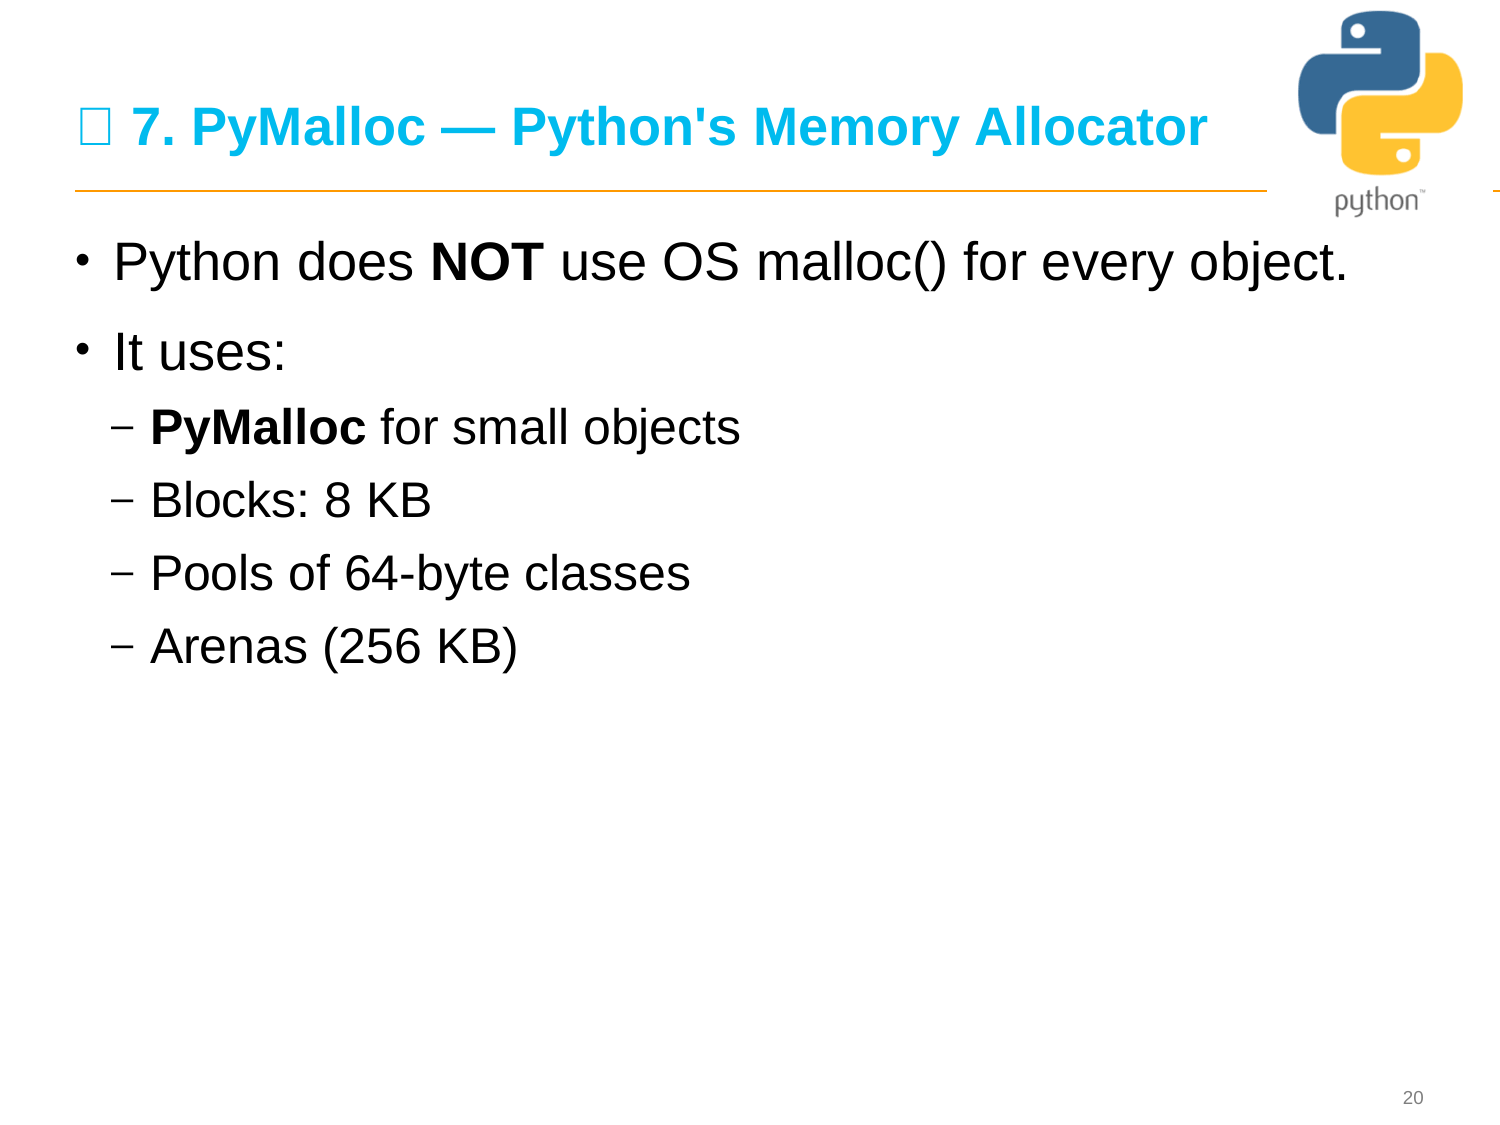

# 🧱 7. PyMalloc — Python's Memory Allocator
Python does NOT use OS malloc() for every object.
It uses:
PyMalloc for small objects
Blocks: 8 KB
Pools of 64-byte classes
Arenas (256 KB)